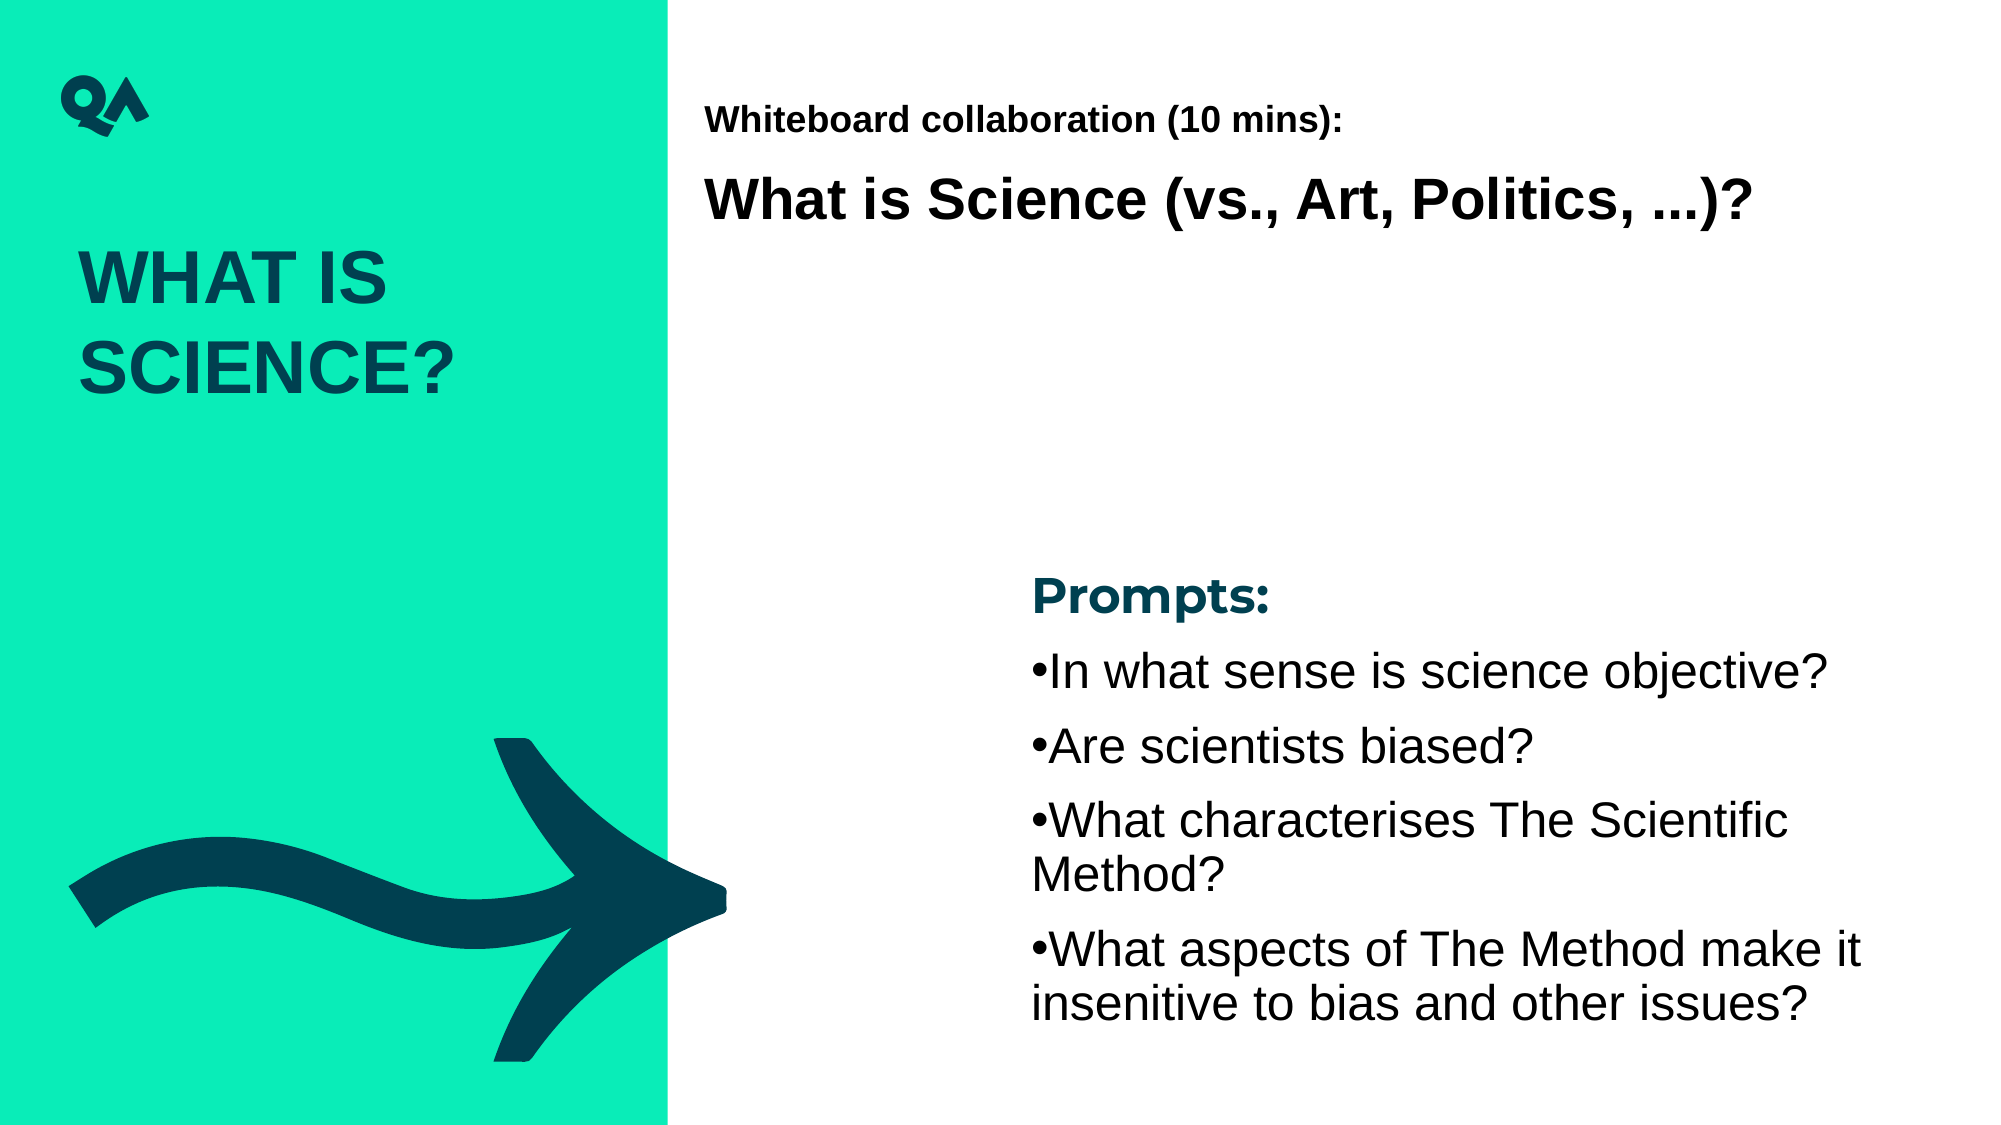

Whiteboard collaboration (10 mins):
What is Science (vs., Art, Politics, ...)?

What is Science?
Prompts:
In what sense is science objective?
Are scientists biased?
What characterises The Scientific Method?
What aspects of The Method make it insenitive to bias and other issues?